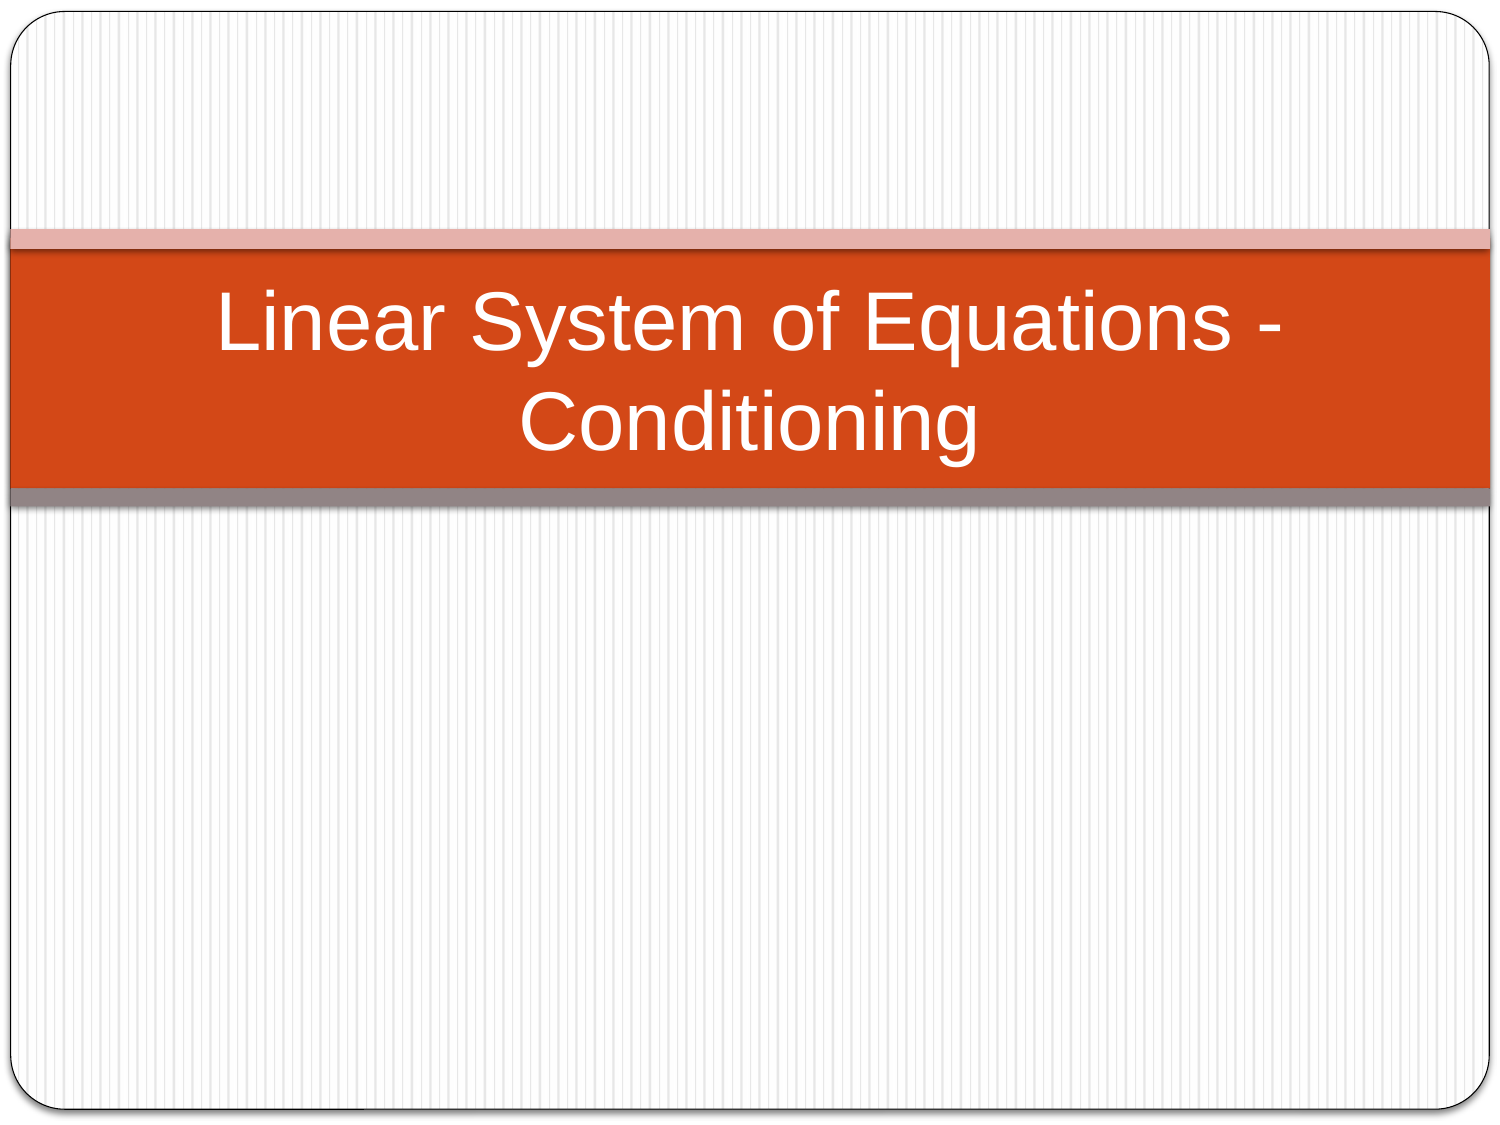

# Linear System of Equations - Conditioning